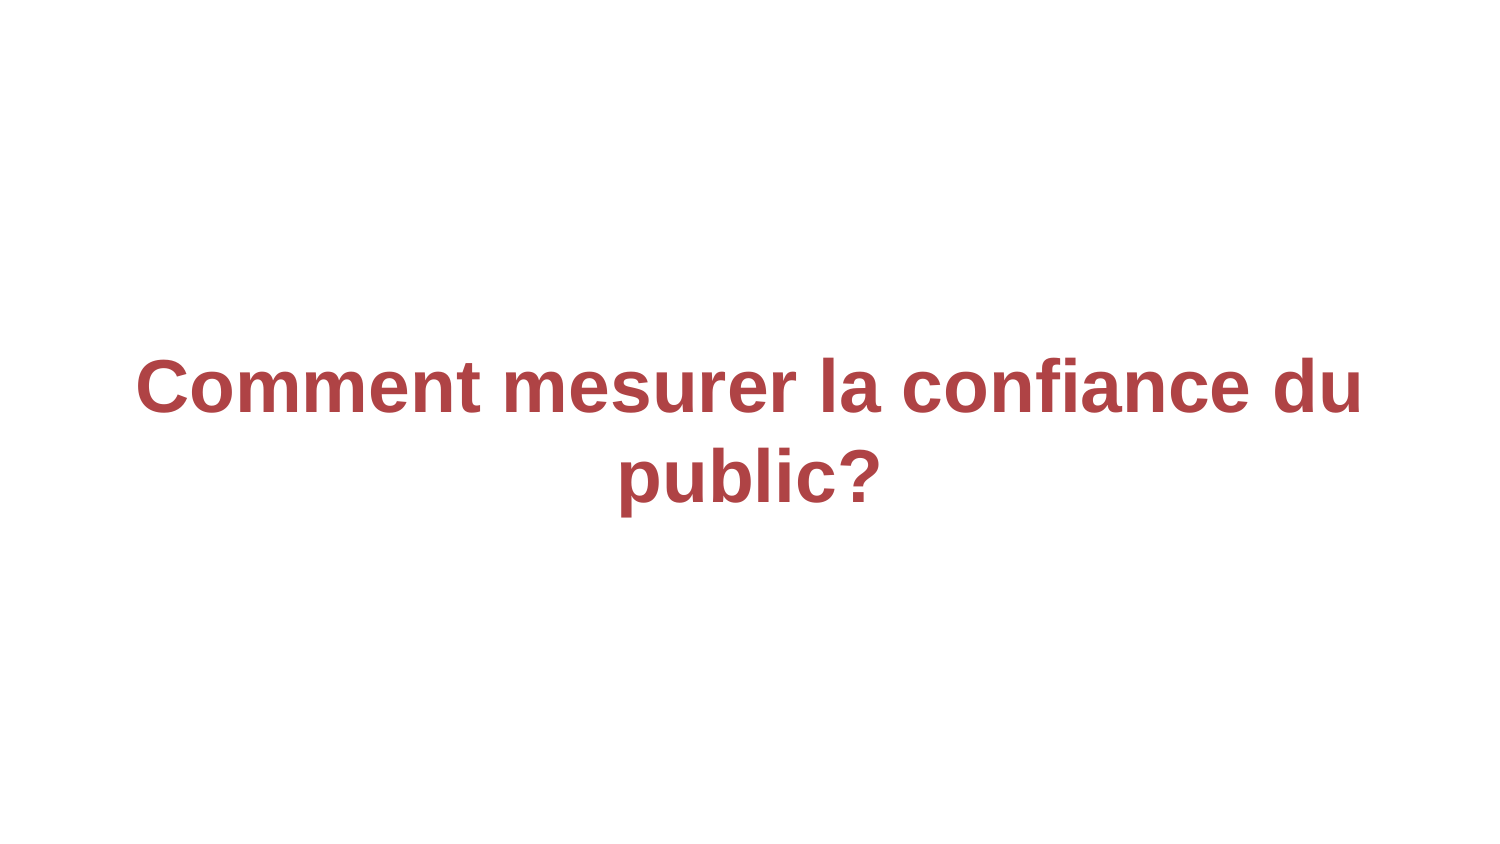

# Comment mesurer la confiance du public?